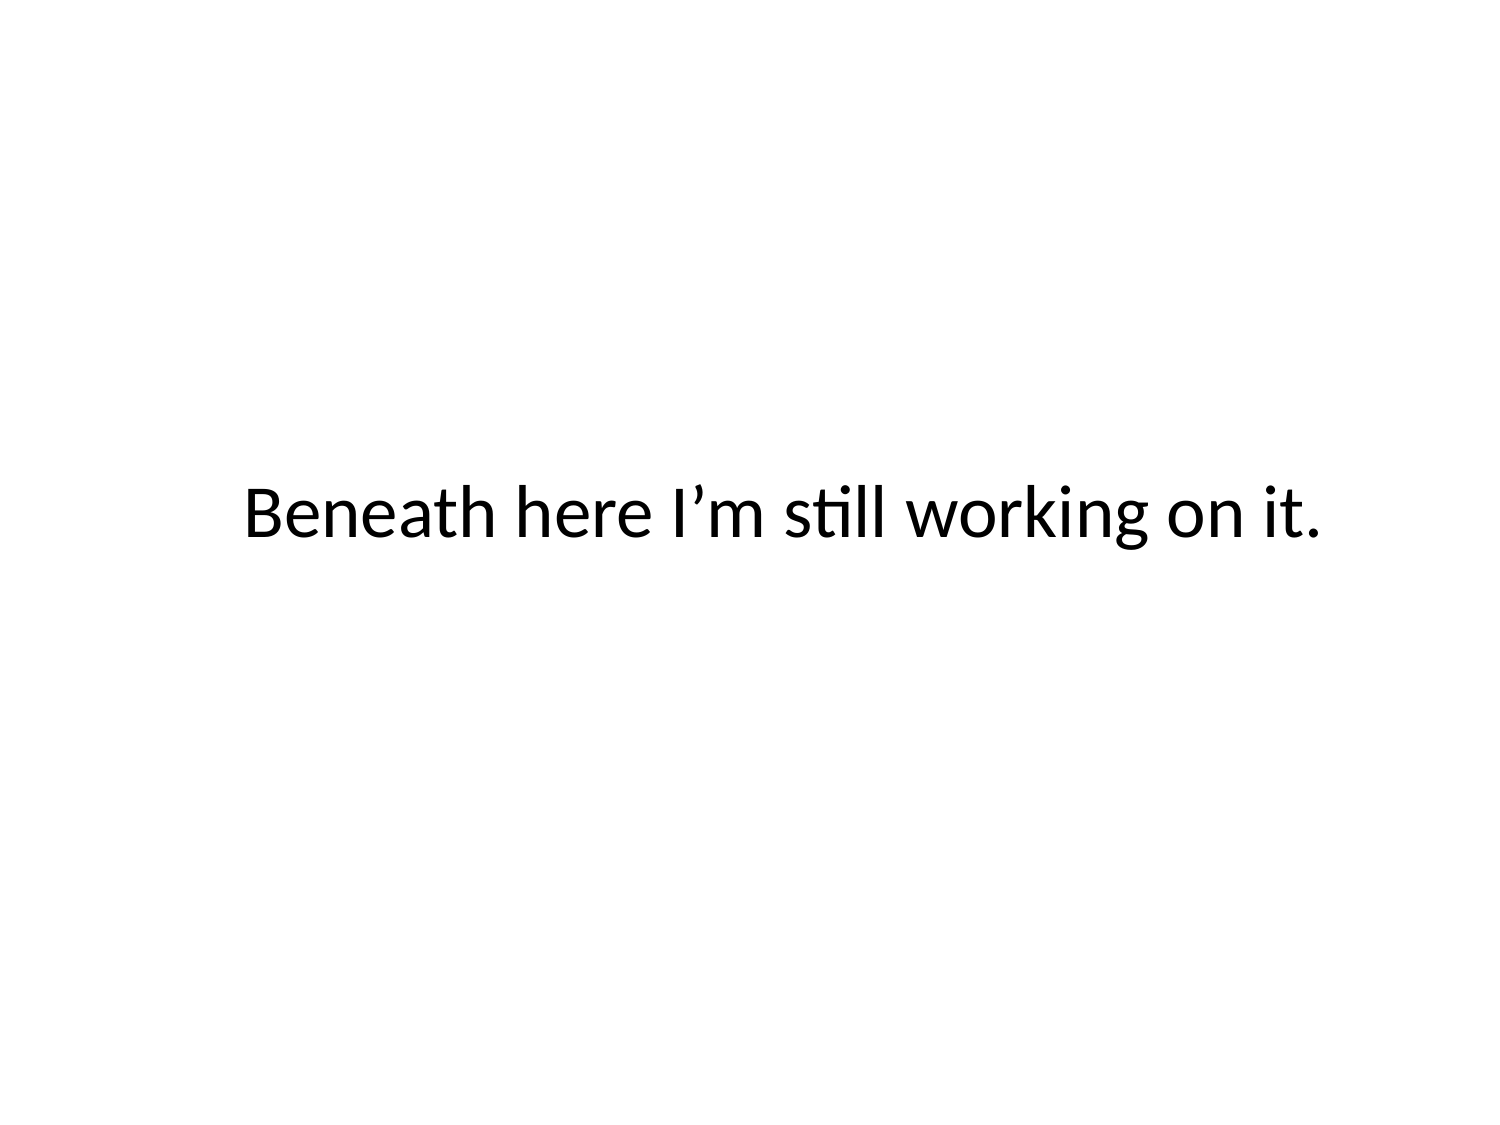

Beneath here I’m still working on it.